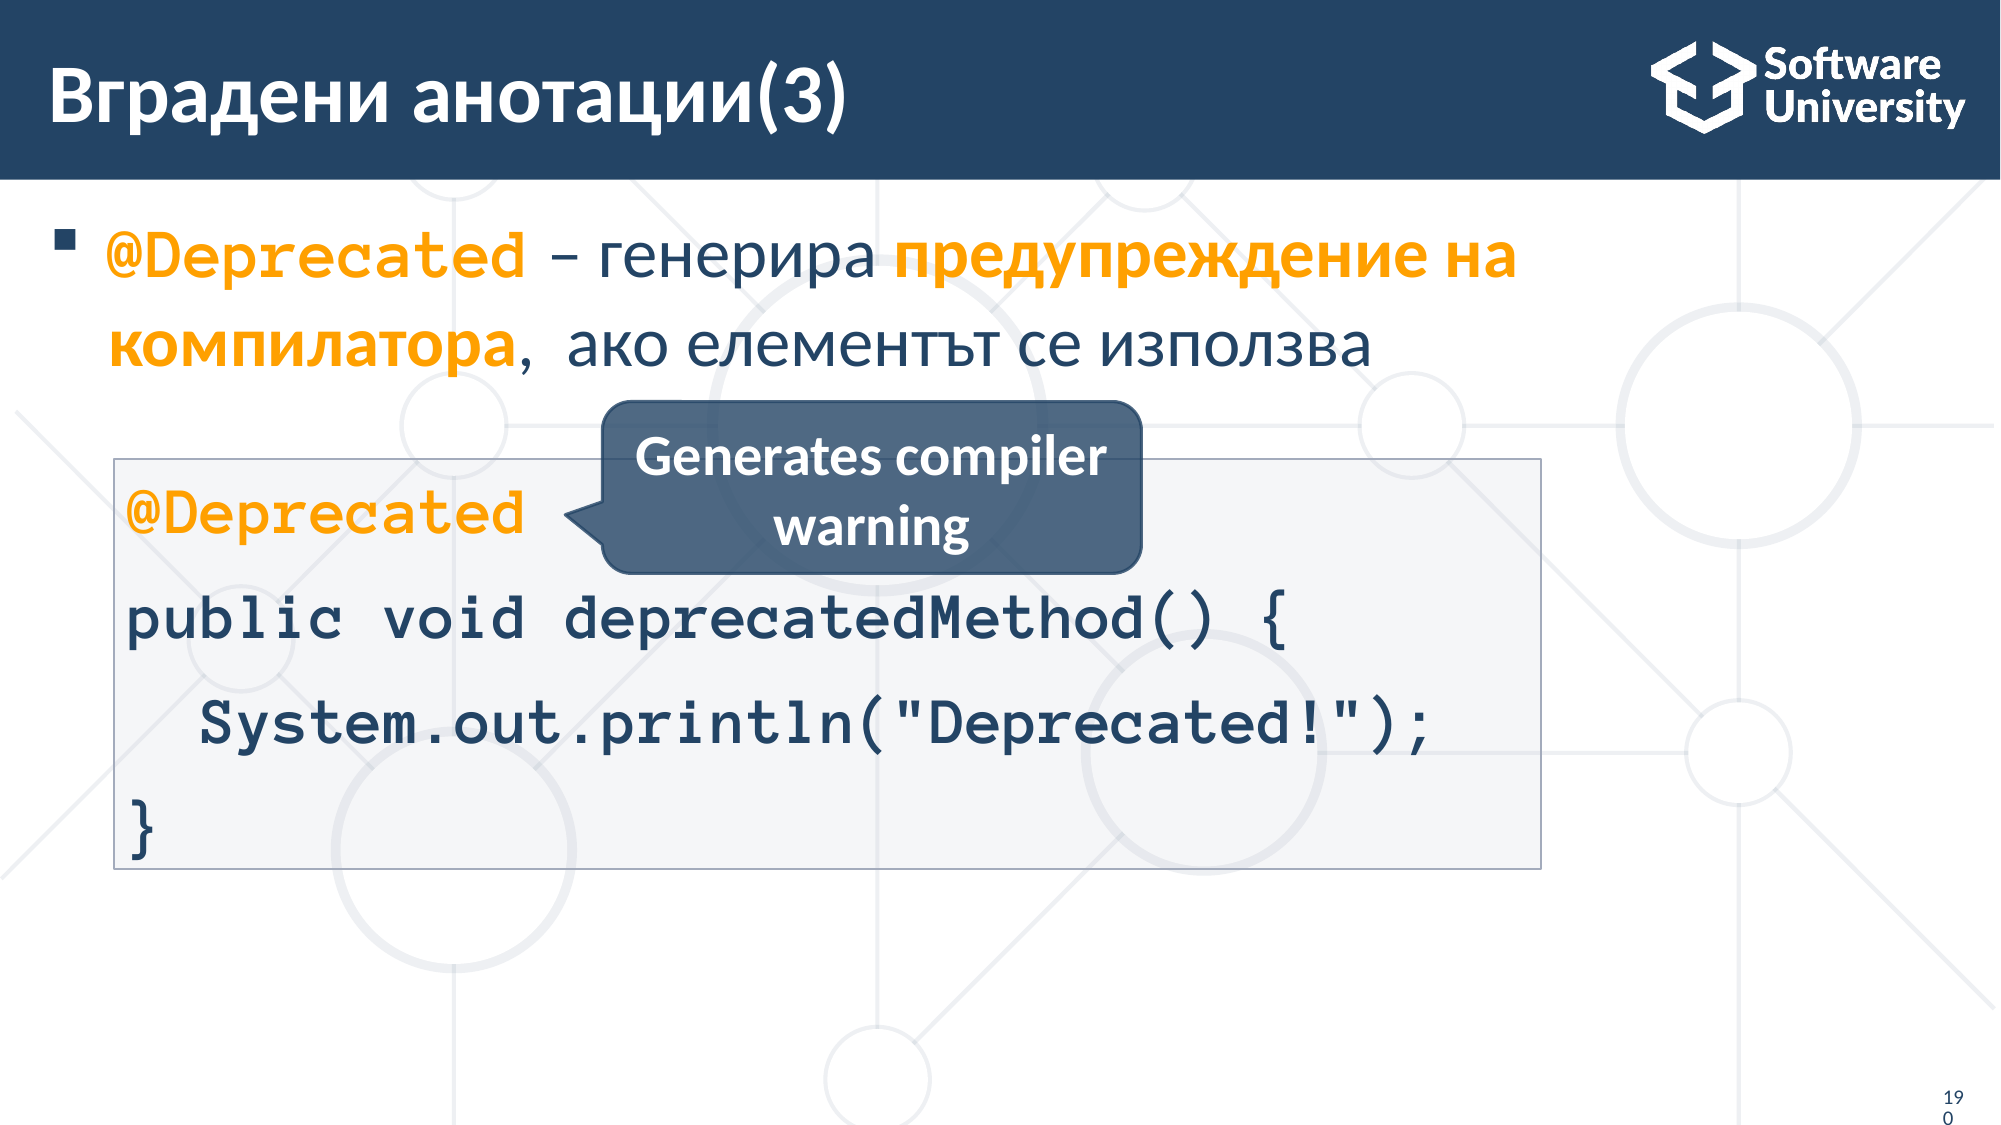

# Вградени анотации(3)
@Deprecated – генерира предупреждение на компилатора,  ако елементът се използва
Generates compiler warning
@Deprecated
public void deprecatedMethod() {
  System.out.println("Deprecated!");
}
190